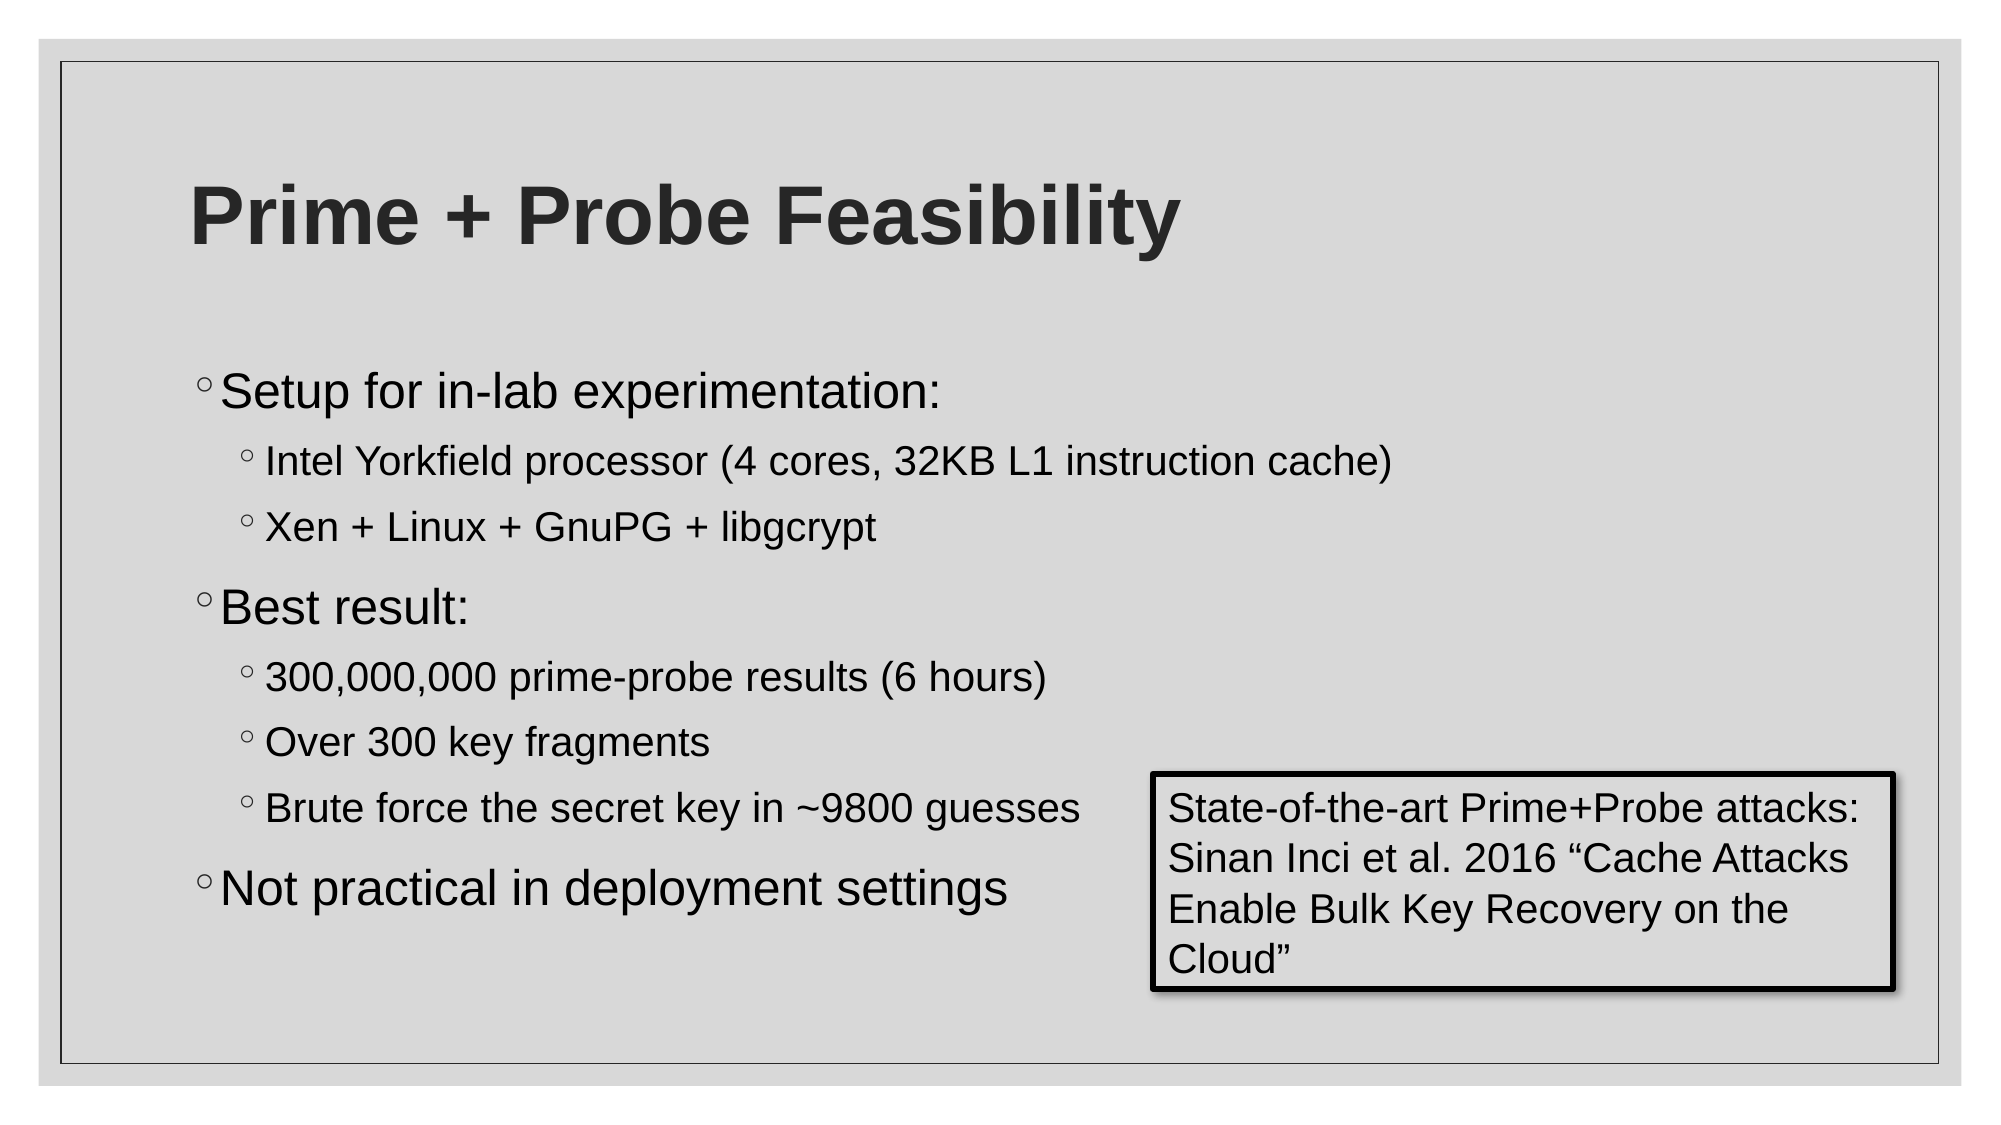

# Prime + Probe Feasibility
Setup for in-lab experimentation:
Intel Yorkfield processor (4 cores, 32KB L1 instruction cache)
Xen + Linux + GnuPG + libgcrypt
Best result:
300,000,000 prime-probe results (6 hours)
Over 300 key fragments
Brute force the secret key in ~9800 guesses
Not practical in deployment settings

State-of-the-art Prime+Probe attacks:
Sinan Inci et al. 2016 “Cache Attacks Enable Bulk Key Recovery on the Cloud”